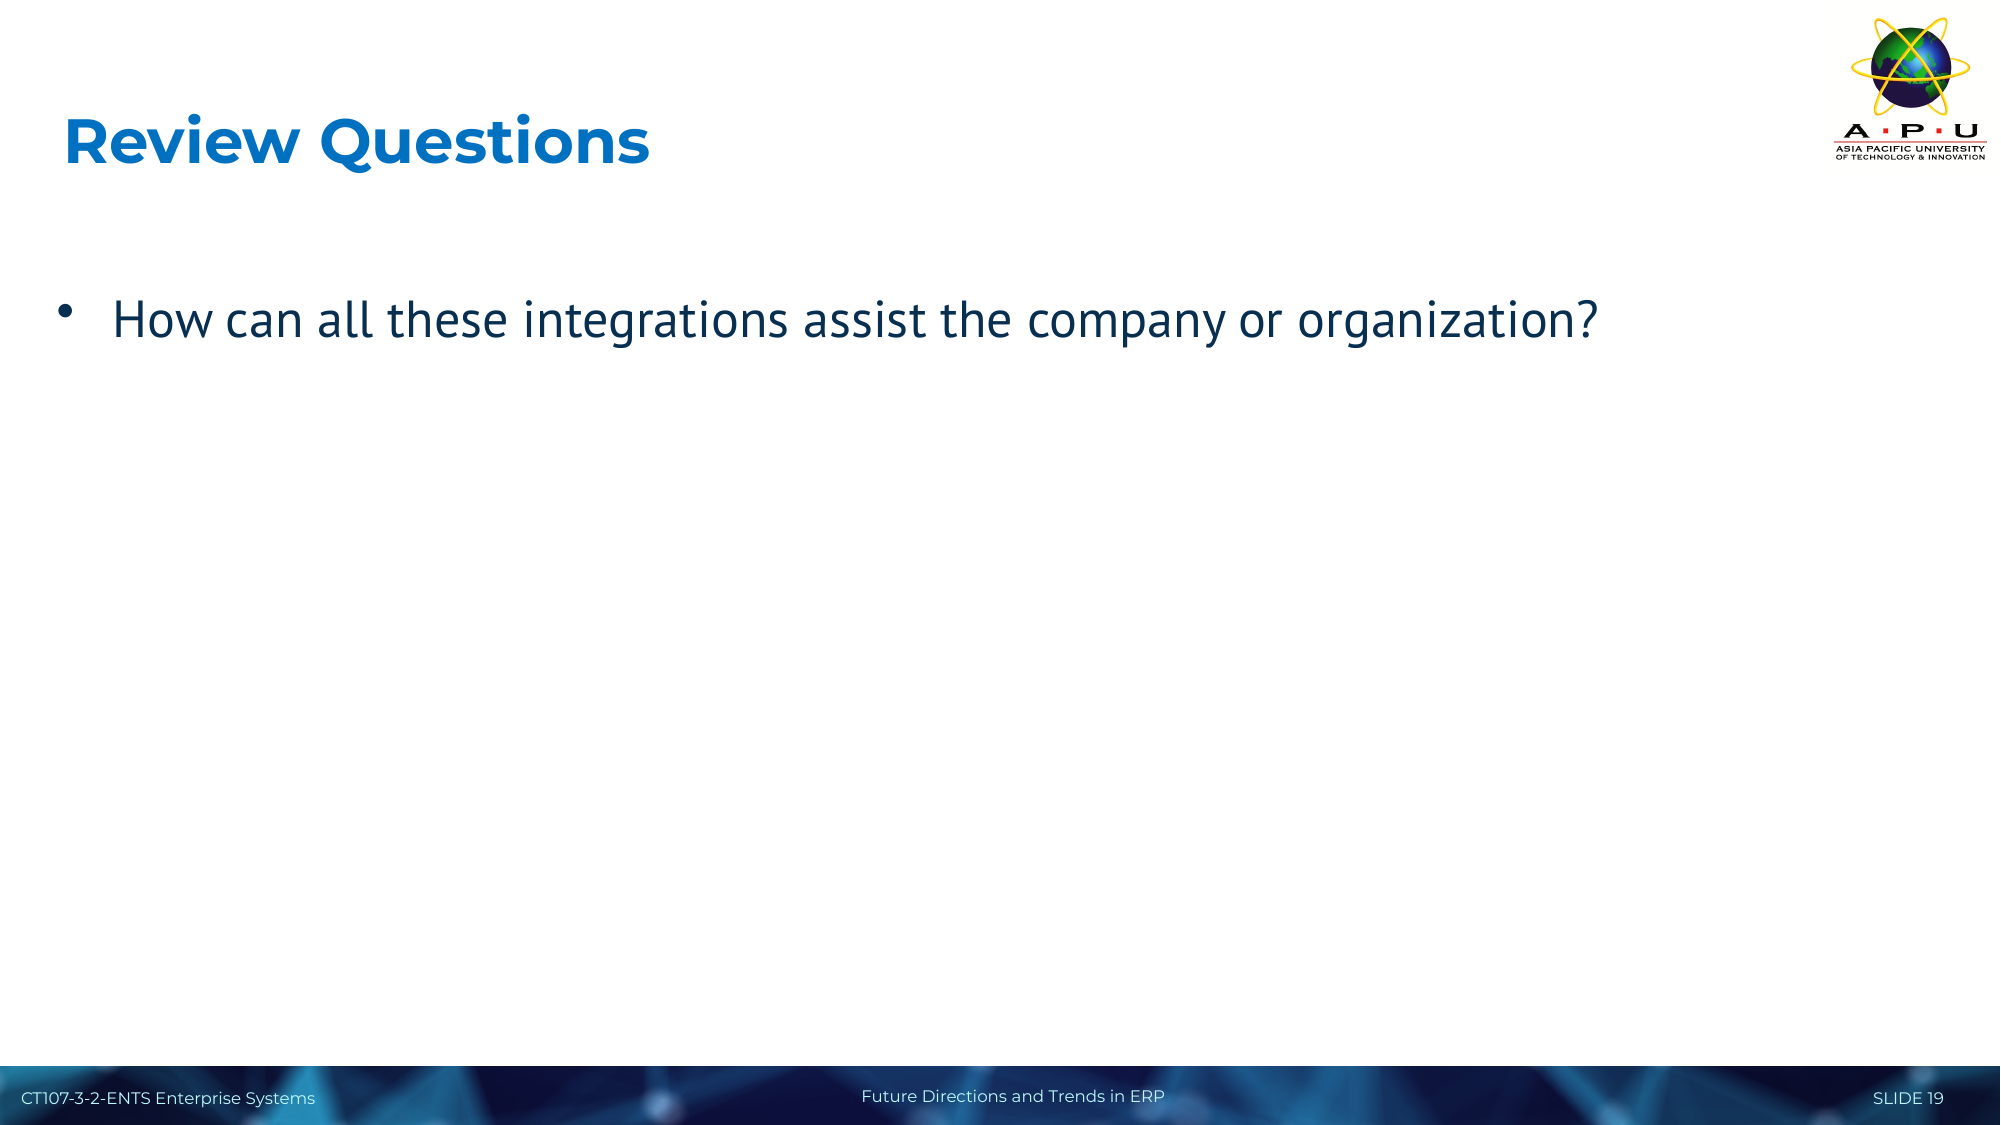

# Review Questions
How can all these integrations assist the company or organization?